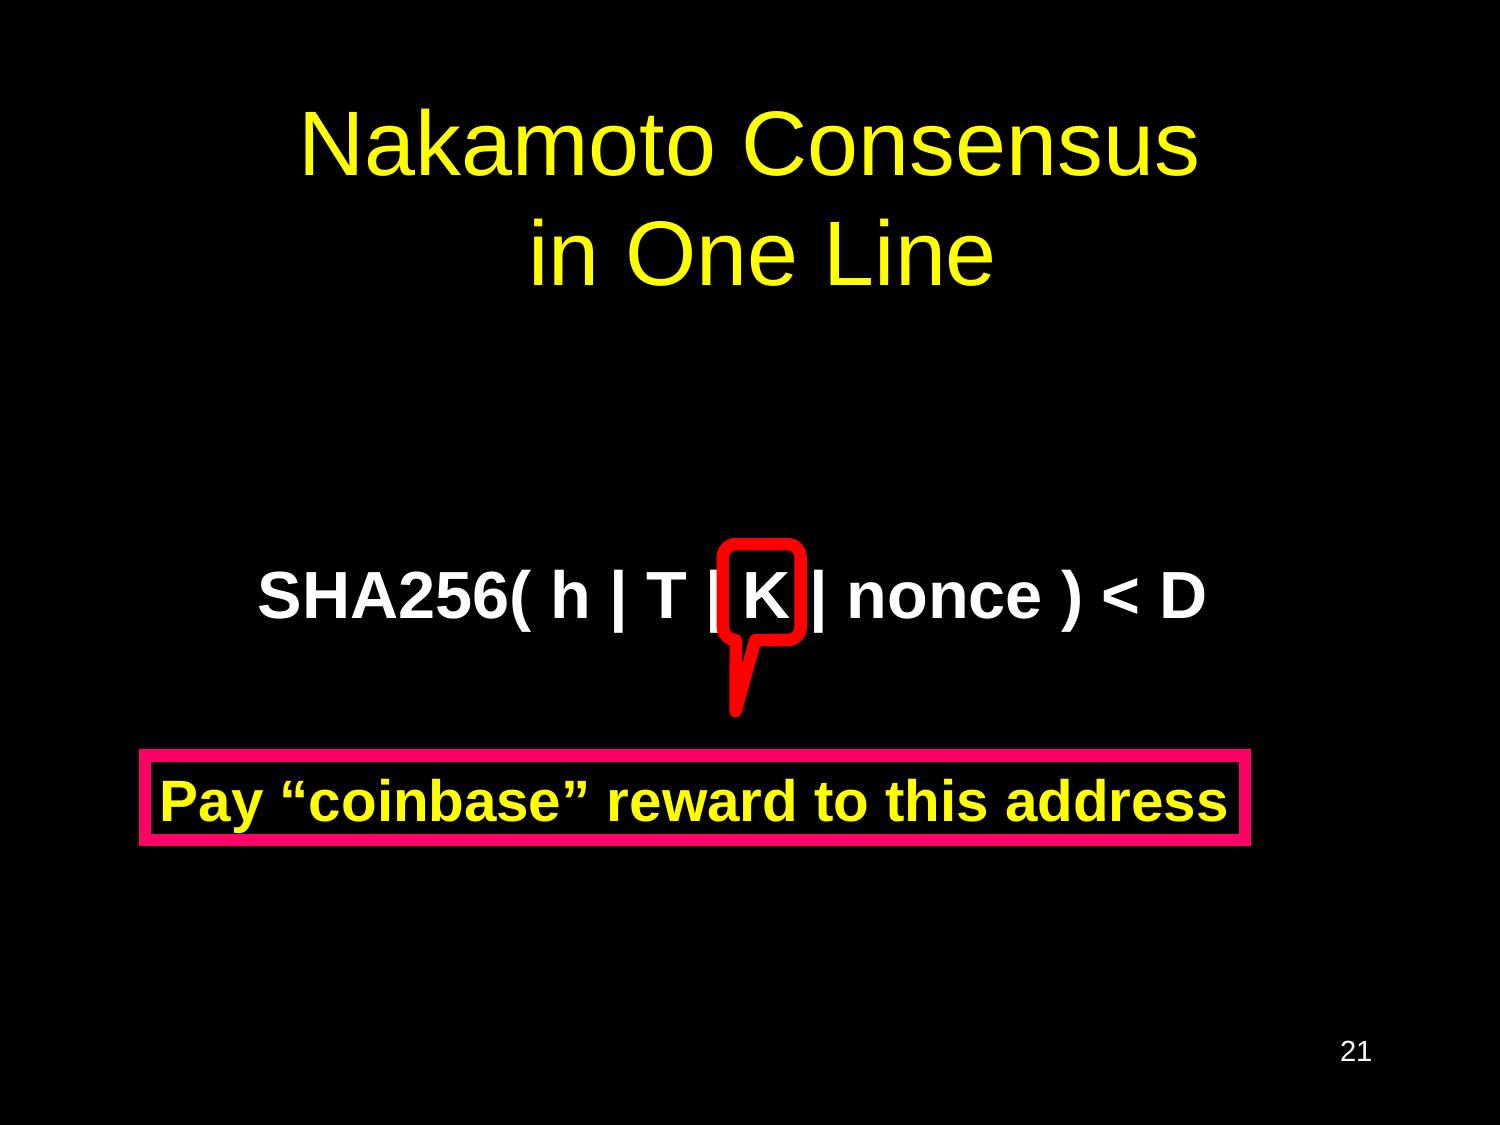

# Nakamoto Consensus in One Line

SHA256( h | T | K | nonce ) < D
Pay “coinbase” reward to this address
21